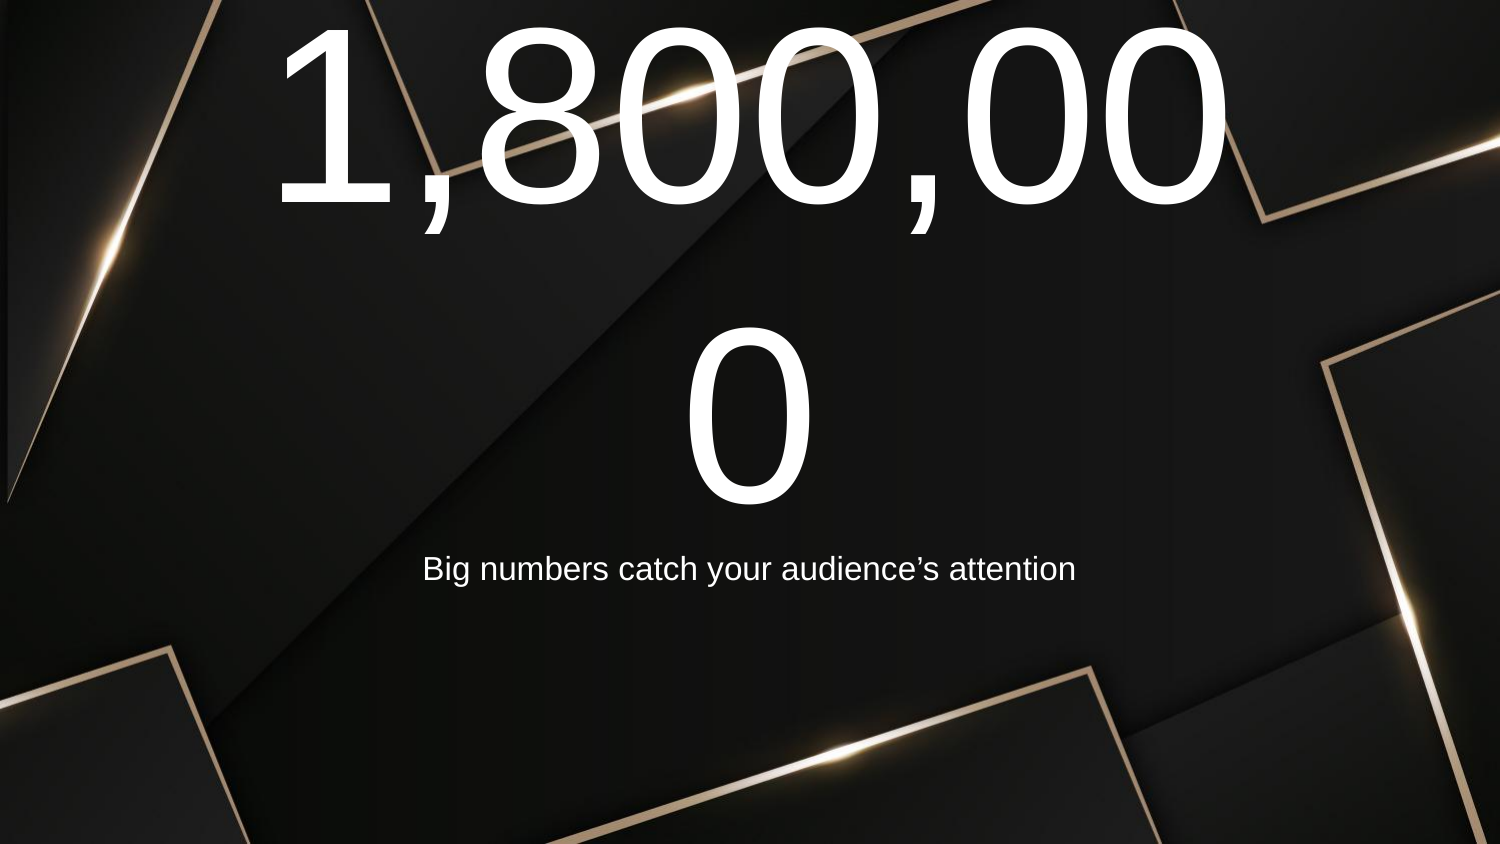

# 1,800,000
Big numbers catch your audience’s attention